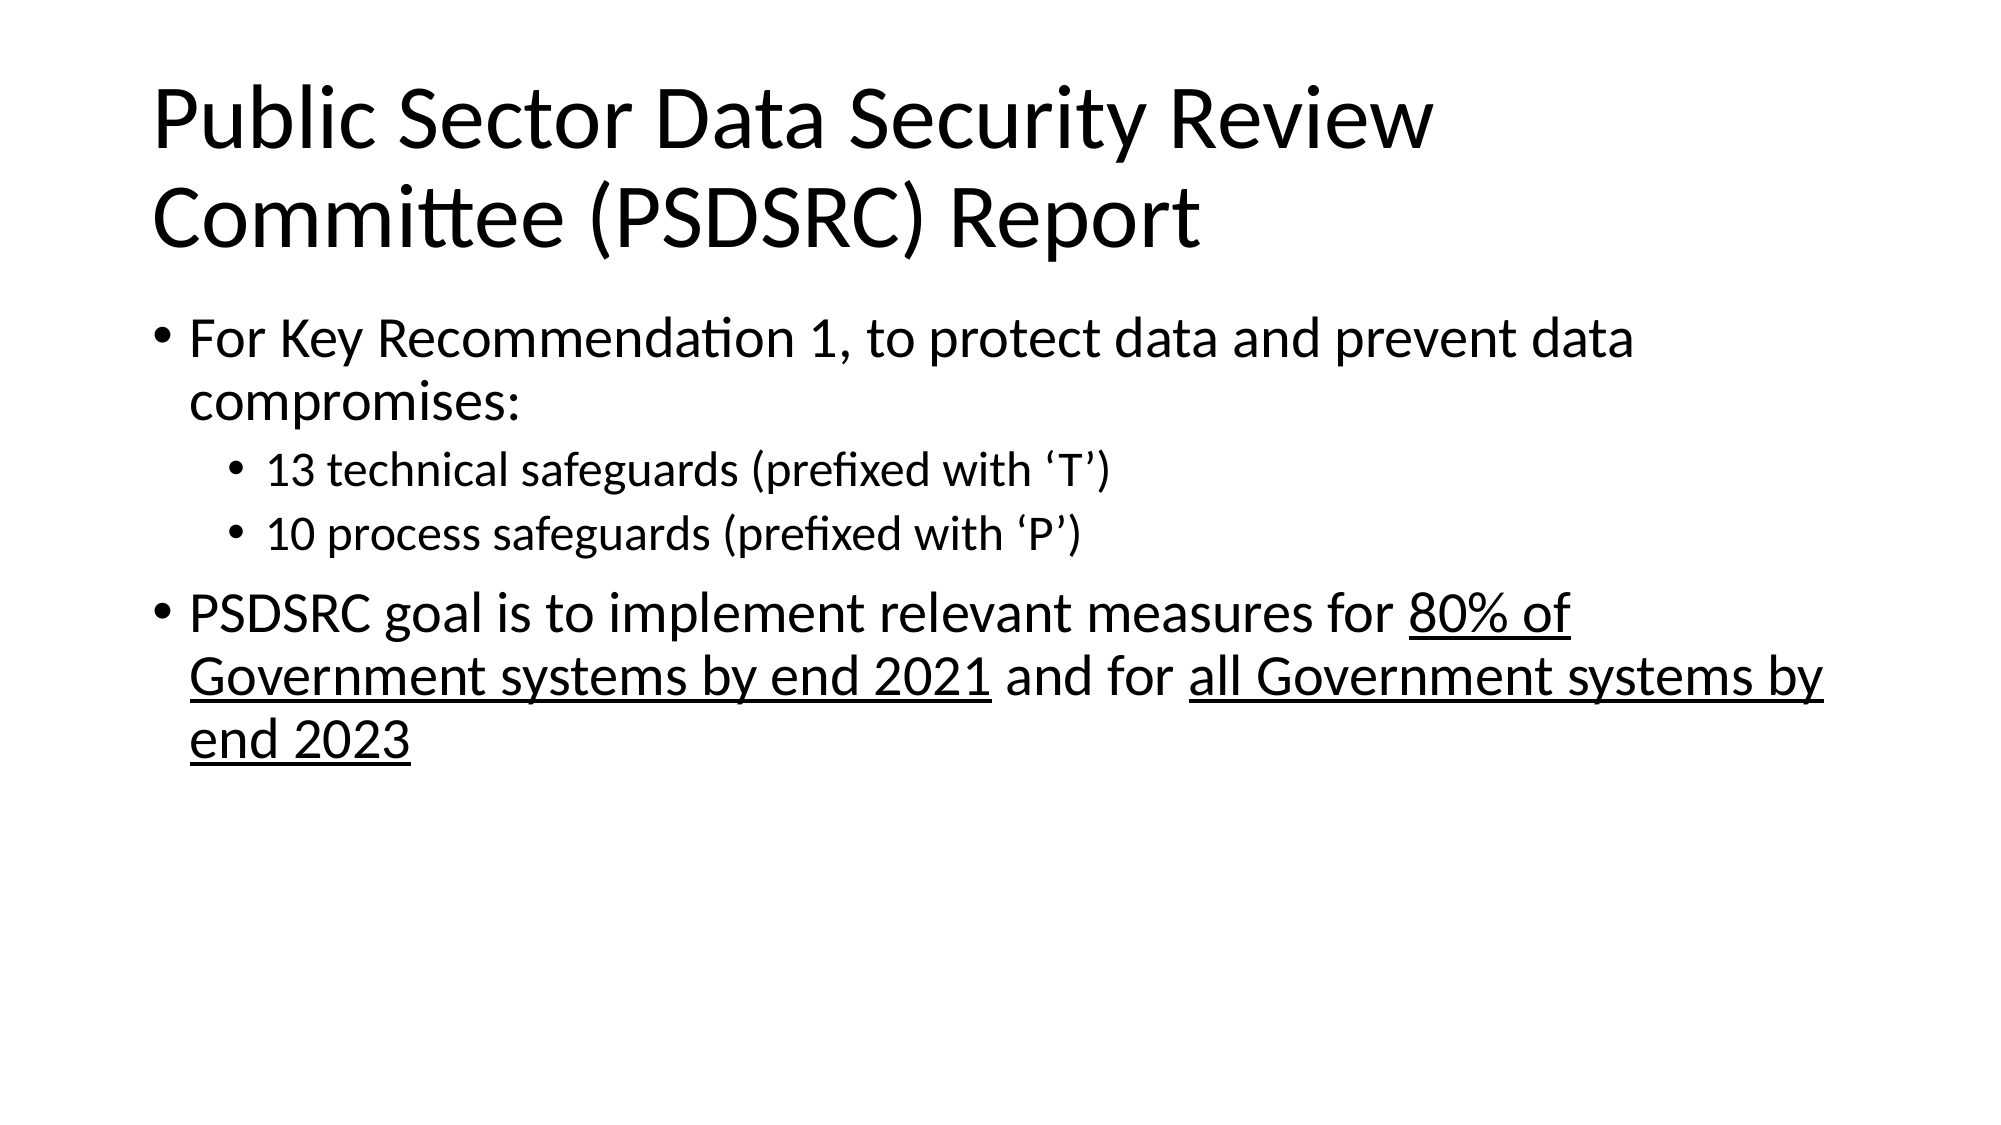

# Public Sector Data Security Review Committee (PSDSRC) Report
For Key Recommendation 1, to protect data and prevent data compromises:
13 technical safeguards (prefixed with ‘T’)
10 process safeguards (prefixed with ‘P’)
PSDSRC goal is to implement relevant measures for 80% of Government systems by end 2021 and for all Government systems by end 2023